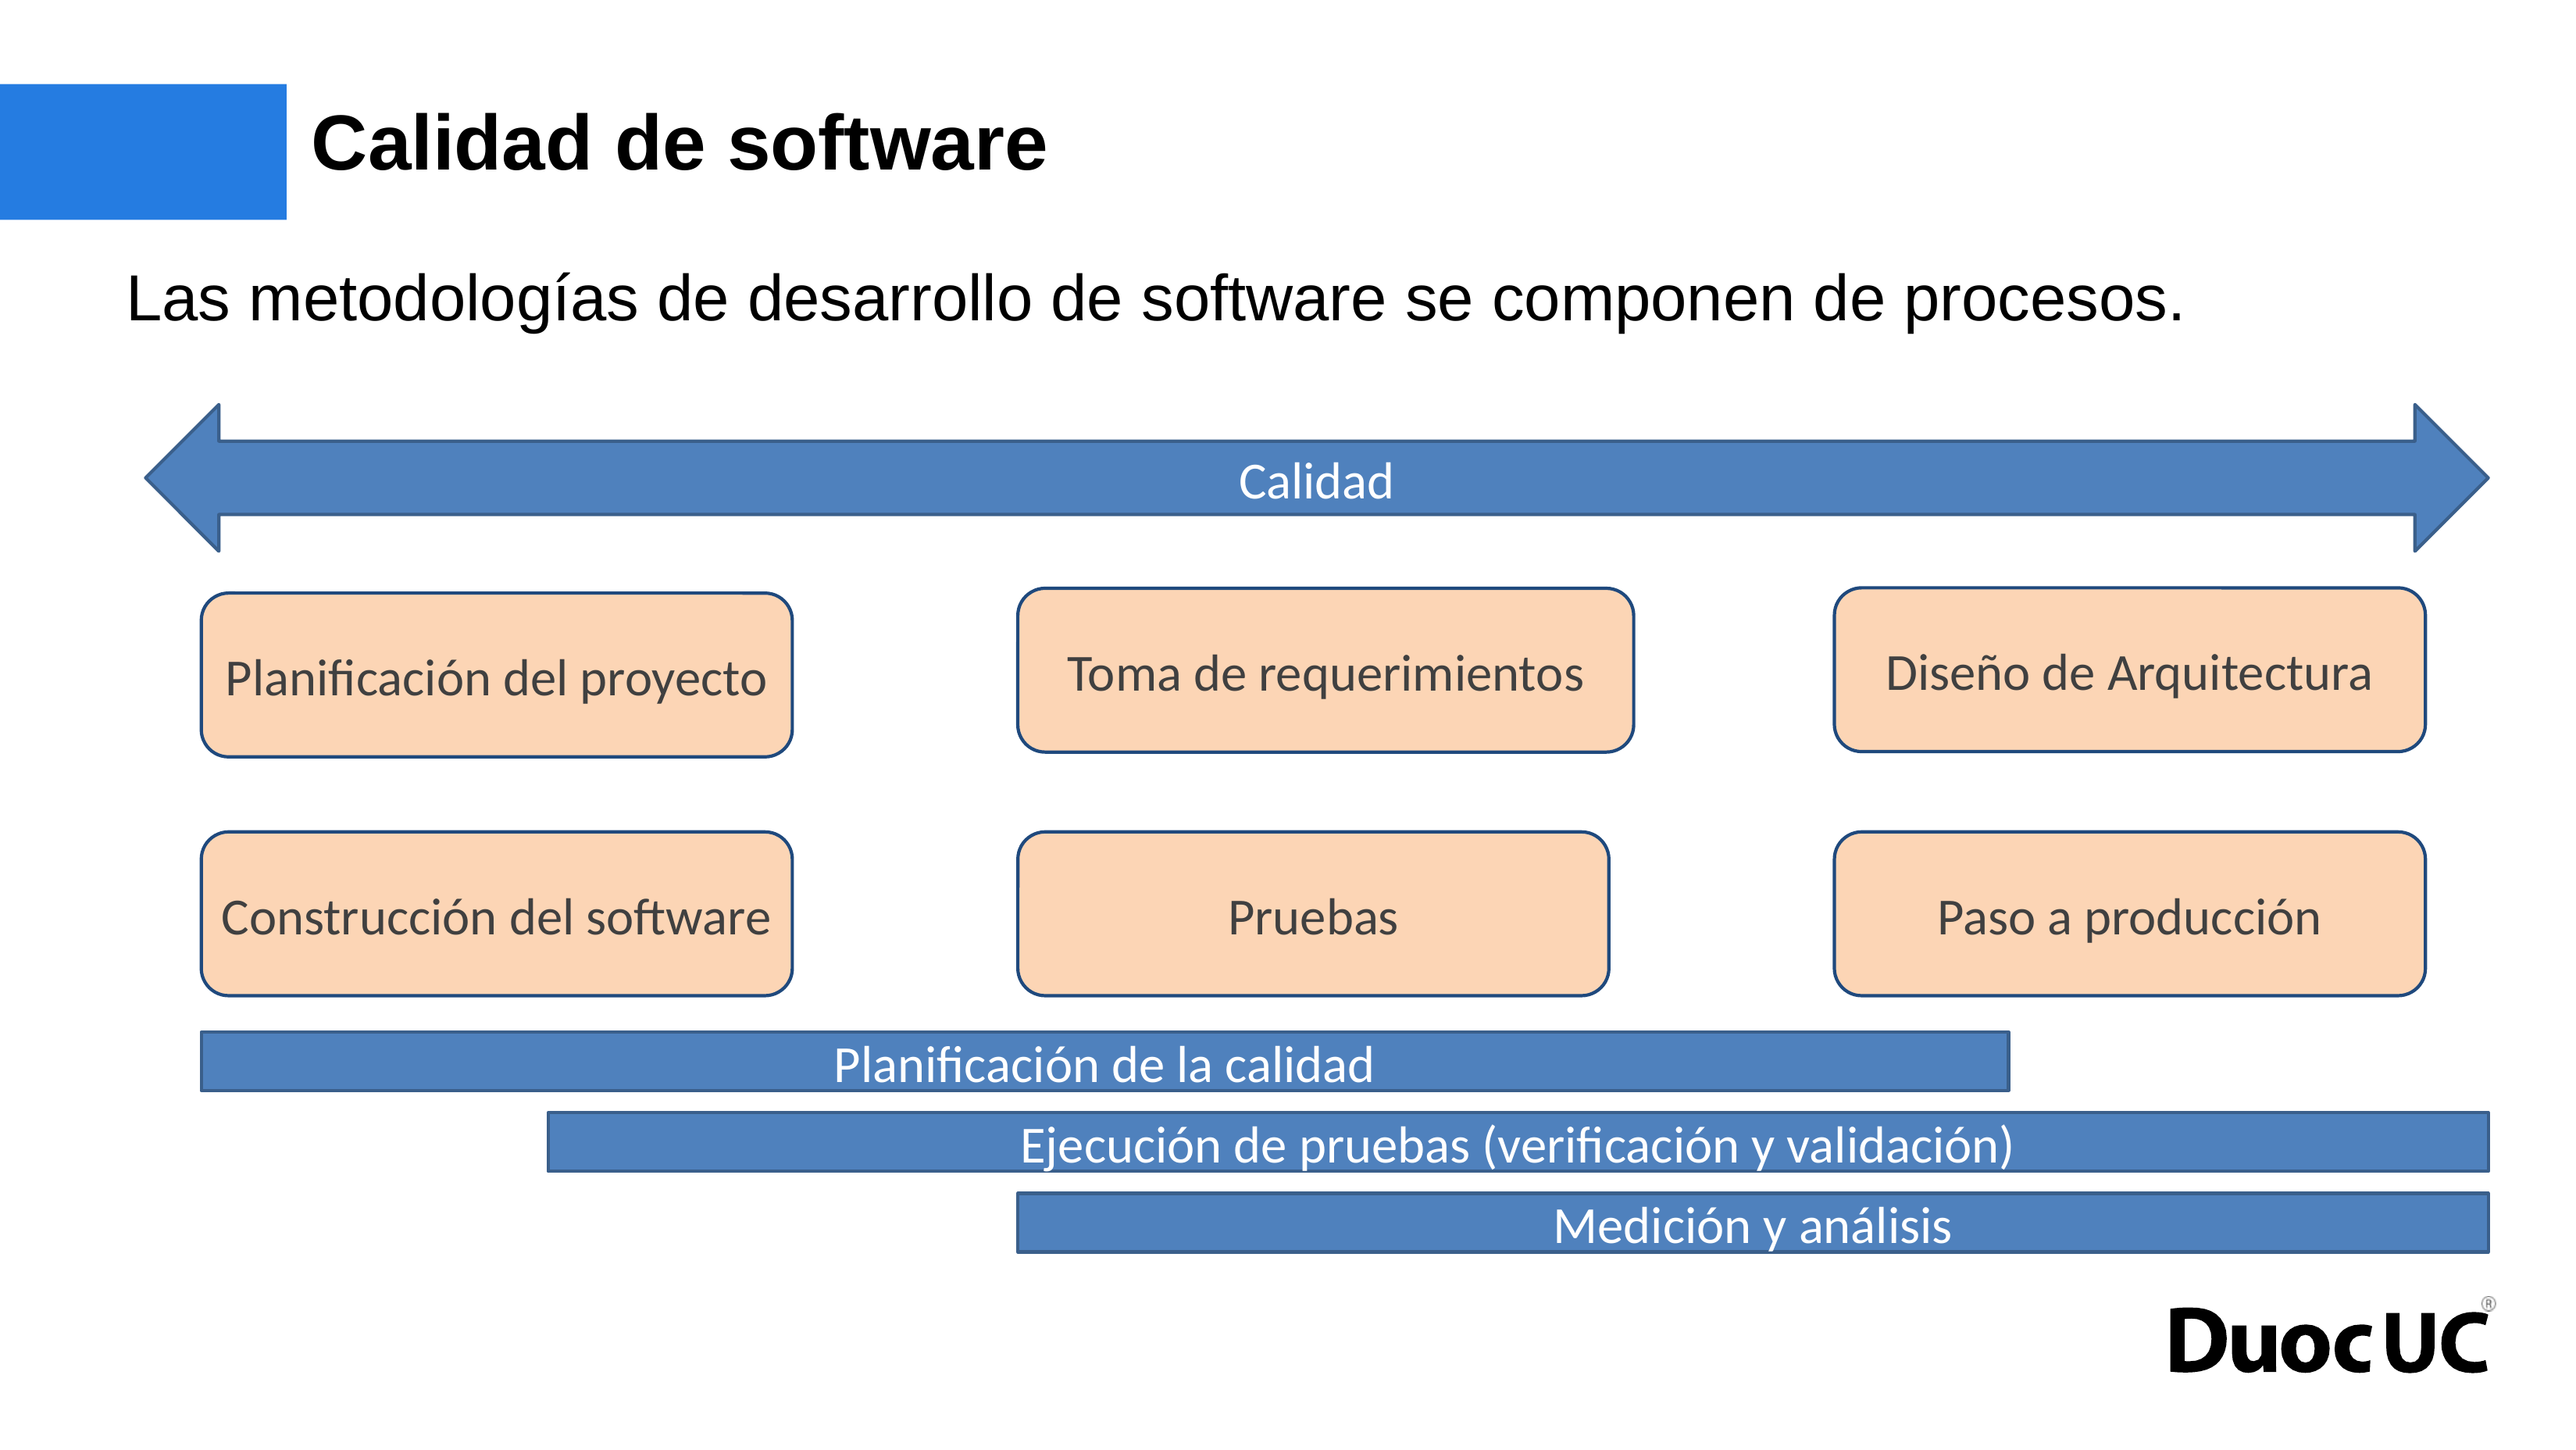

# Calidad de software
Las metodologías de desarrollo de software se componen de procesos.
Calidad
Diseño de Arquitectura
Toma de requerimientos
Planificación del proyecto
Construcción del software
Pruebas
Paso a producción
Planificación de la calidad
Ejecución de pruebas (verificación y validación)
Medición y análisis